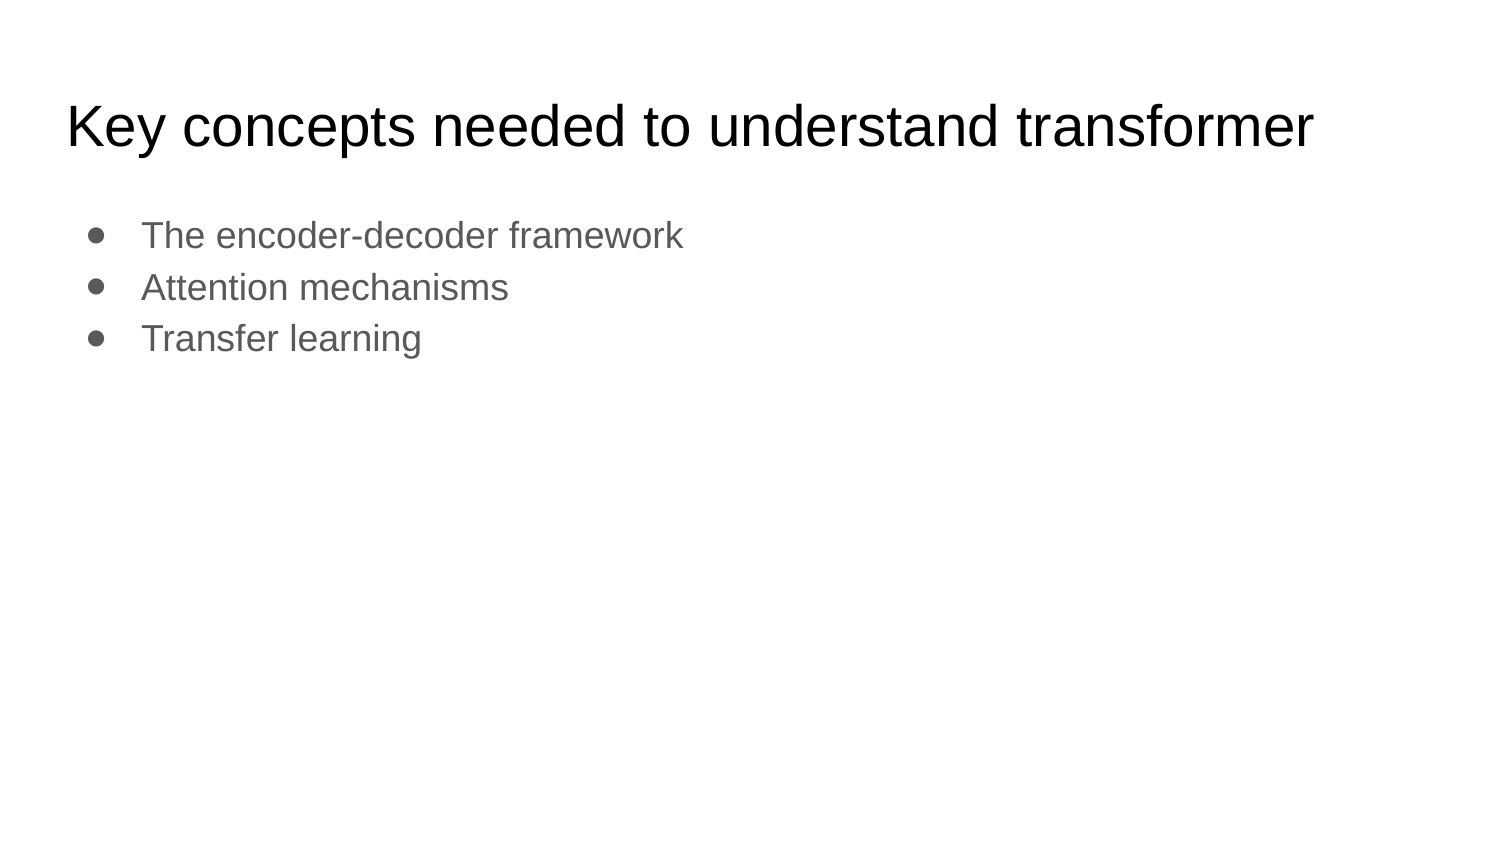

# Key concepts needed to understand transformer
The encoder-decoder framework
Attention mechanisms
Transfer learning